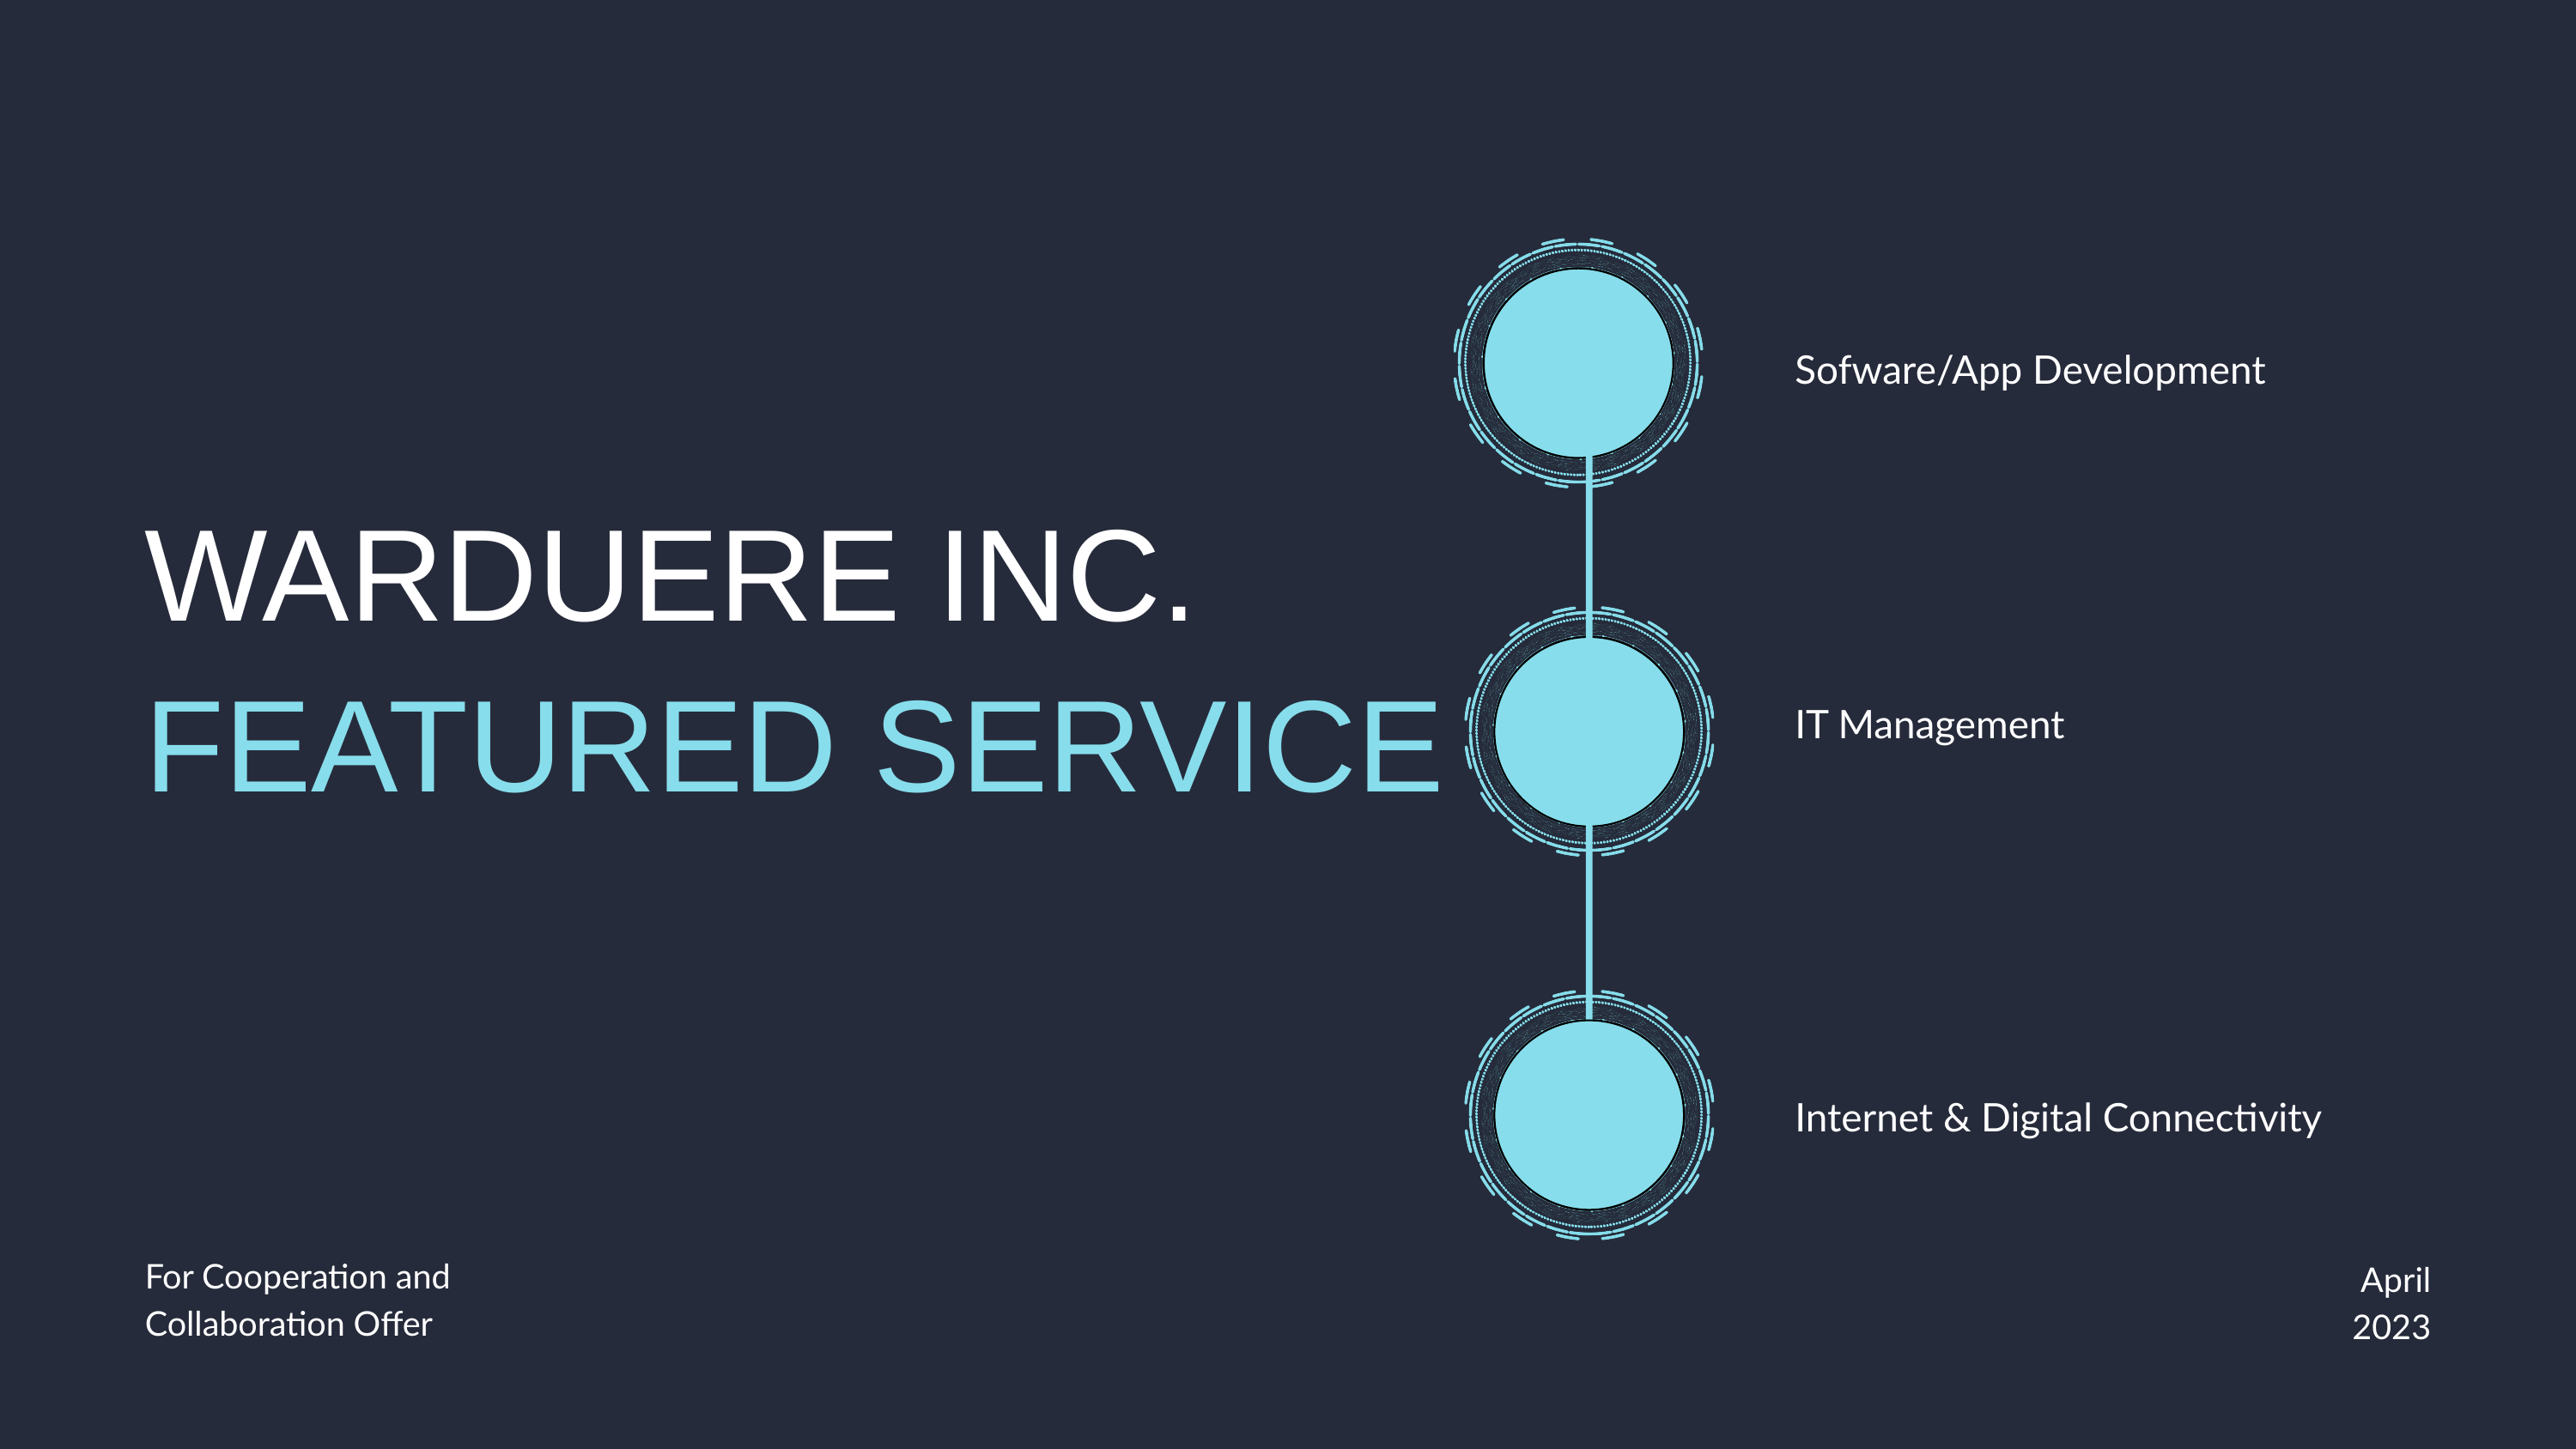

Sofware/App Development
WARDUERE INC.

FEATURED SERVICE
IT Management

Internet & Digital Connectivity
For Cooperation and
Collaboration Offer
April
2023